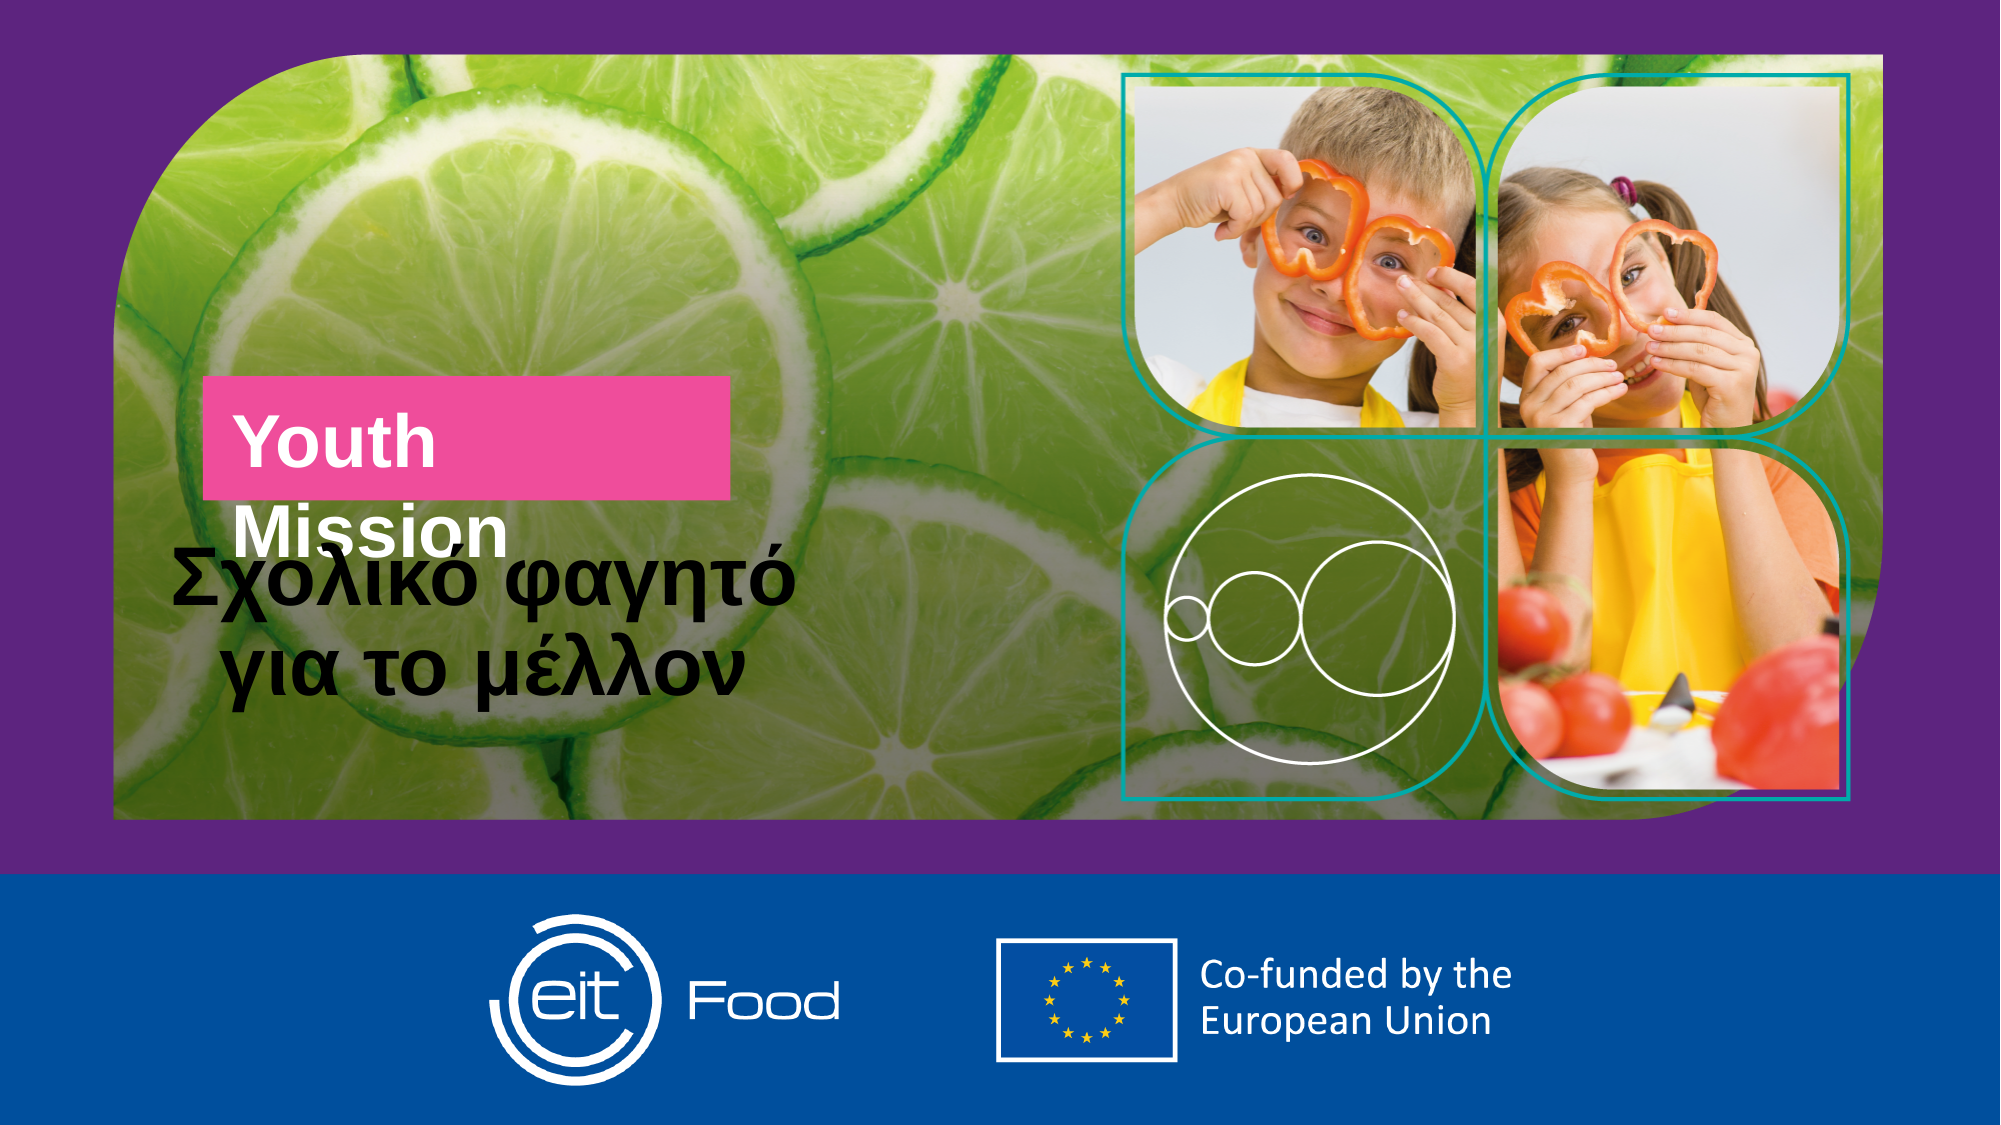

Youth Mission
Σχολικό φαγητό για το μέλλον